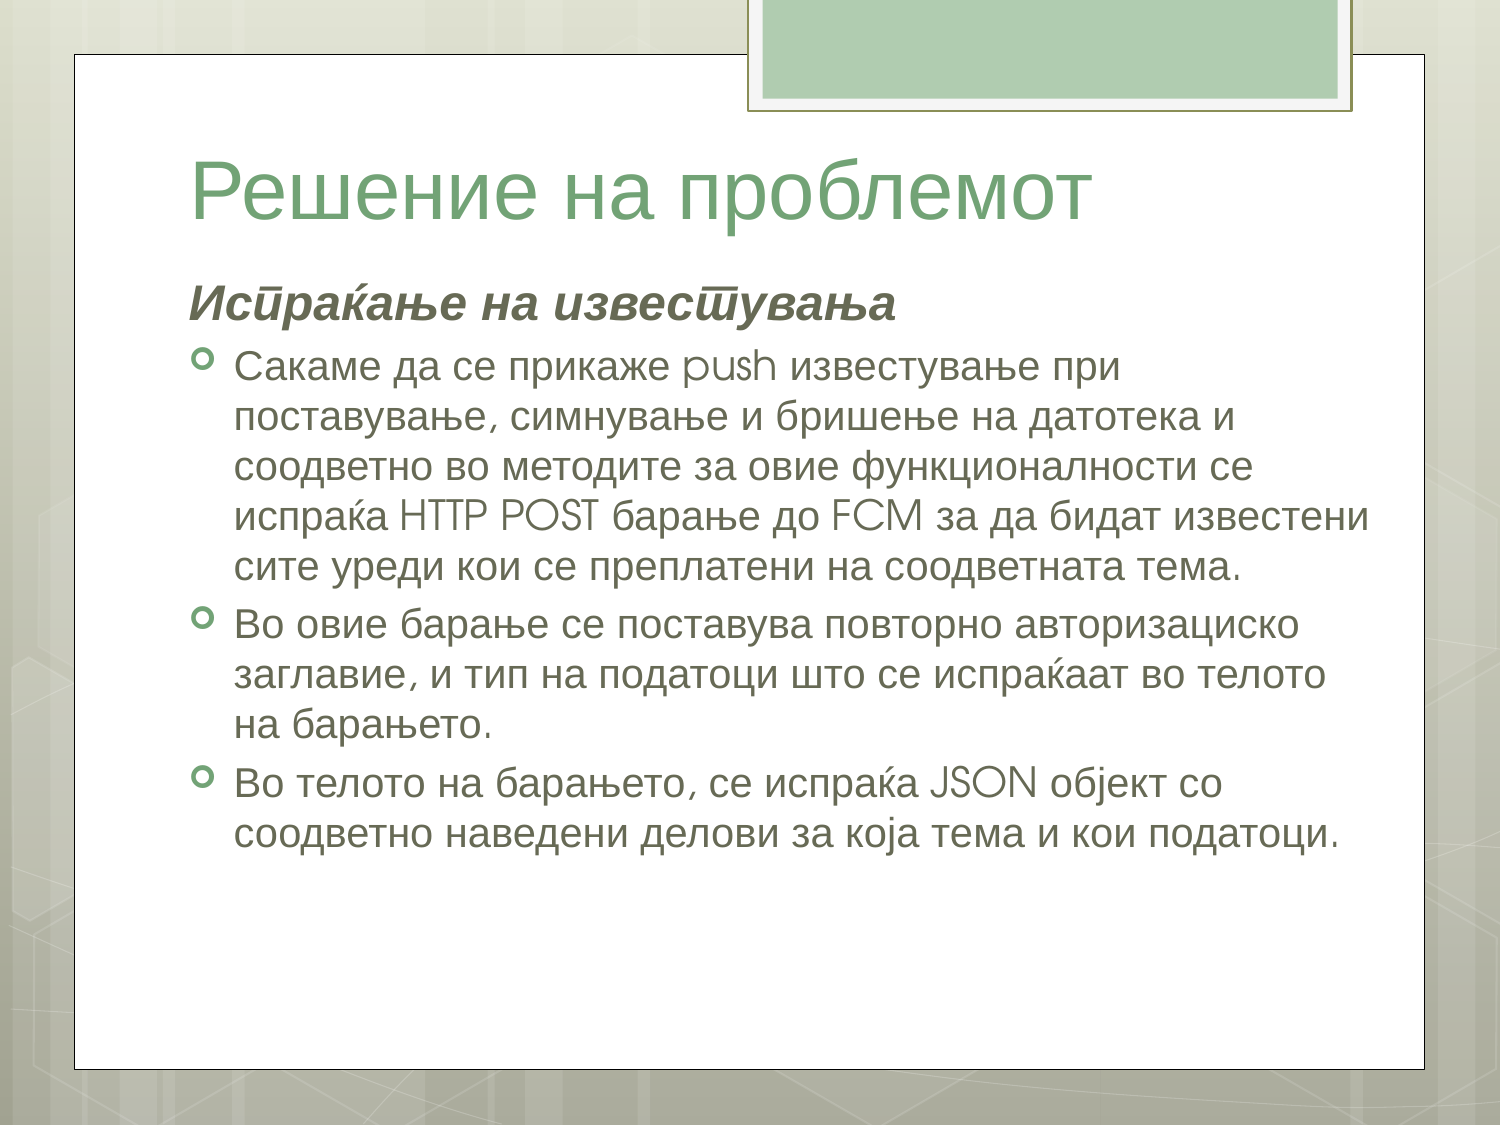

# Решение на проблемот
Испраќање на известувања
Сакаме да се прикаже push известување при поставување, симнување и бришење на датотека и соодветно во методите за овие функционалности се испраќа HTTP POST барање до FCM за да бидат известени сите уреди кои се преплатени на соодветната тема.
Во овие барање се поставува повторно авторизациско заглавие, и тип на податоци што се испраќаат во телото на барањето.
Во телото на барањето, се испраќа JSON објект со соодветно наведени делови за која тема и кои податоци.